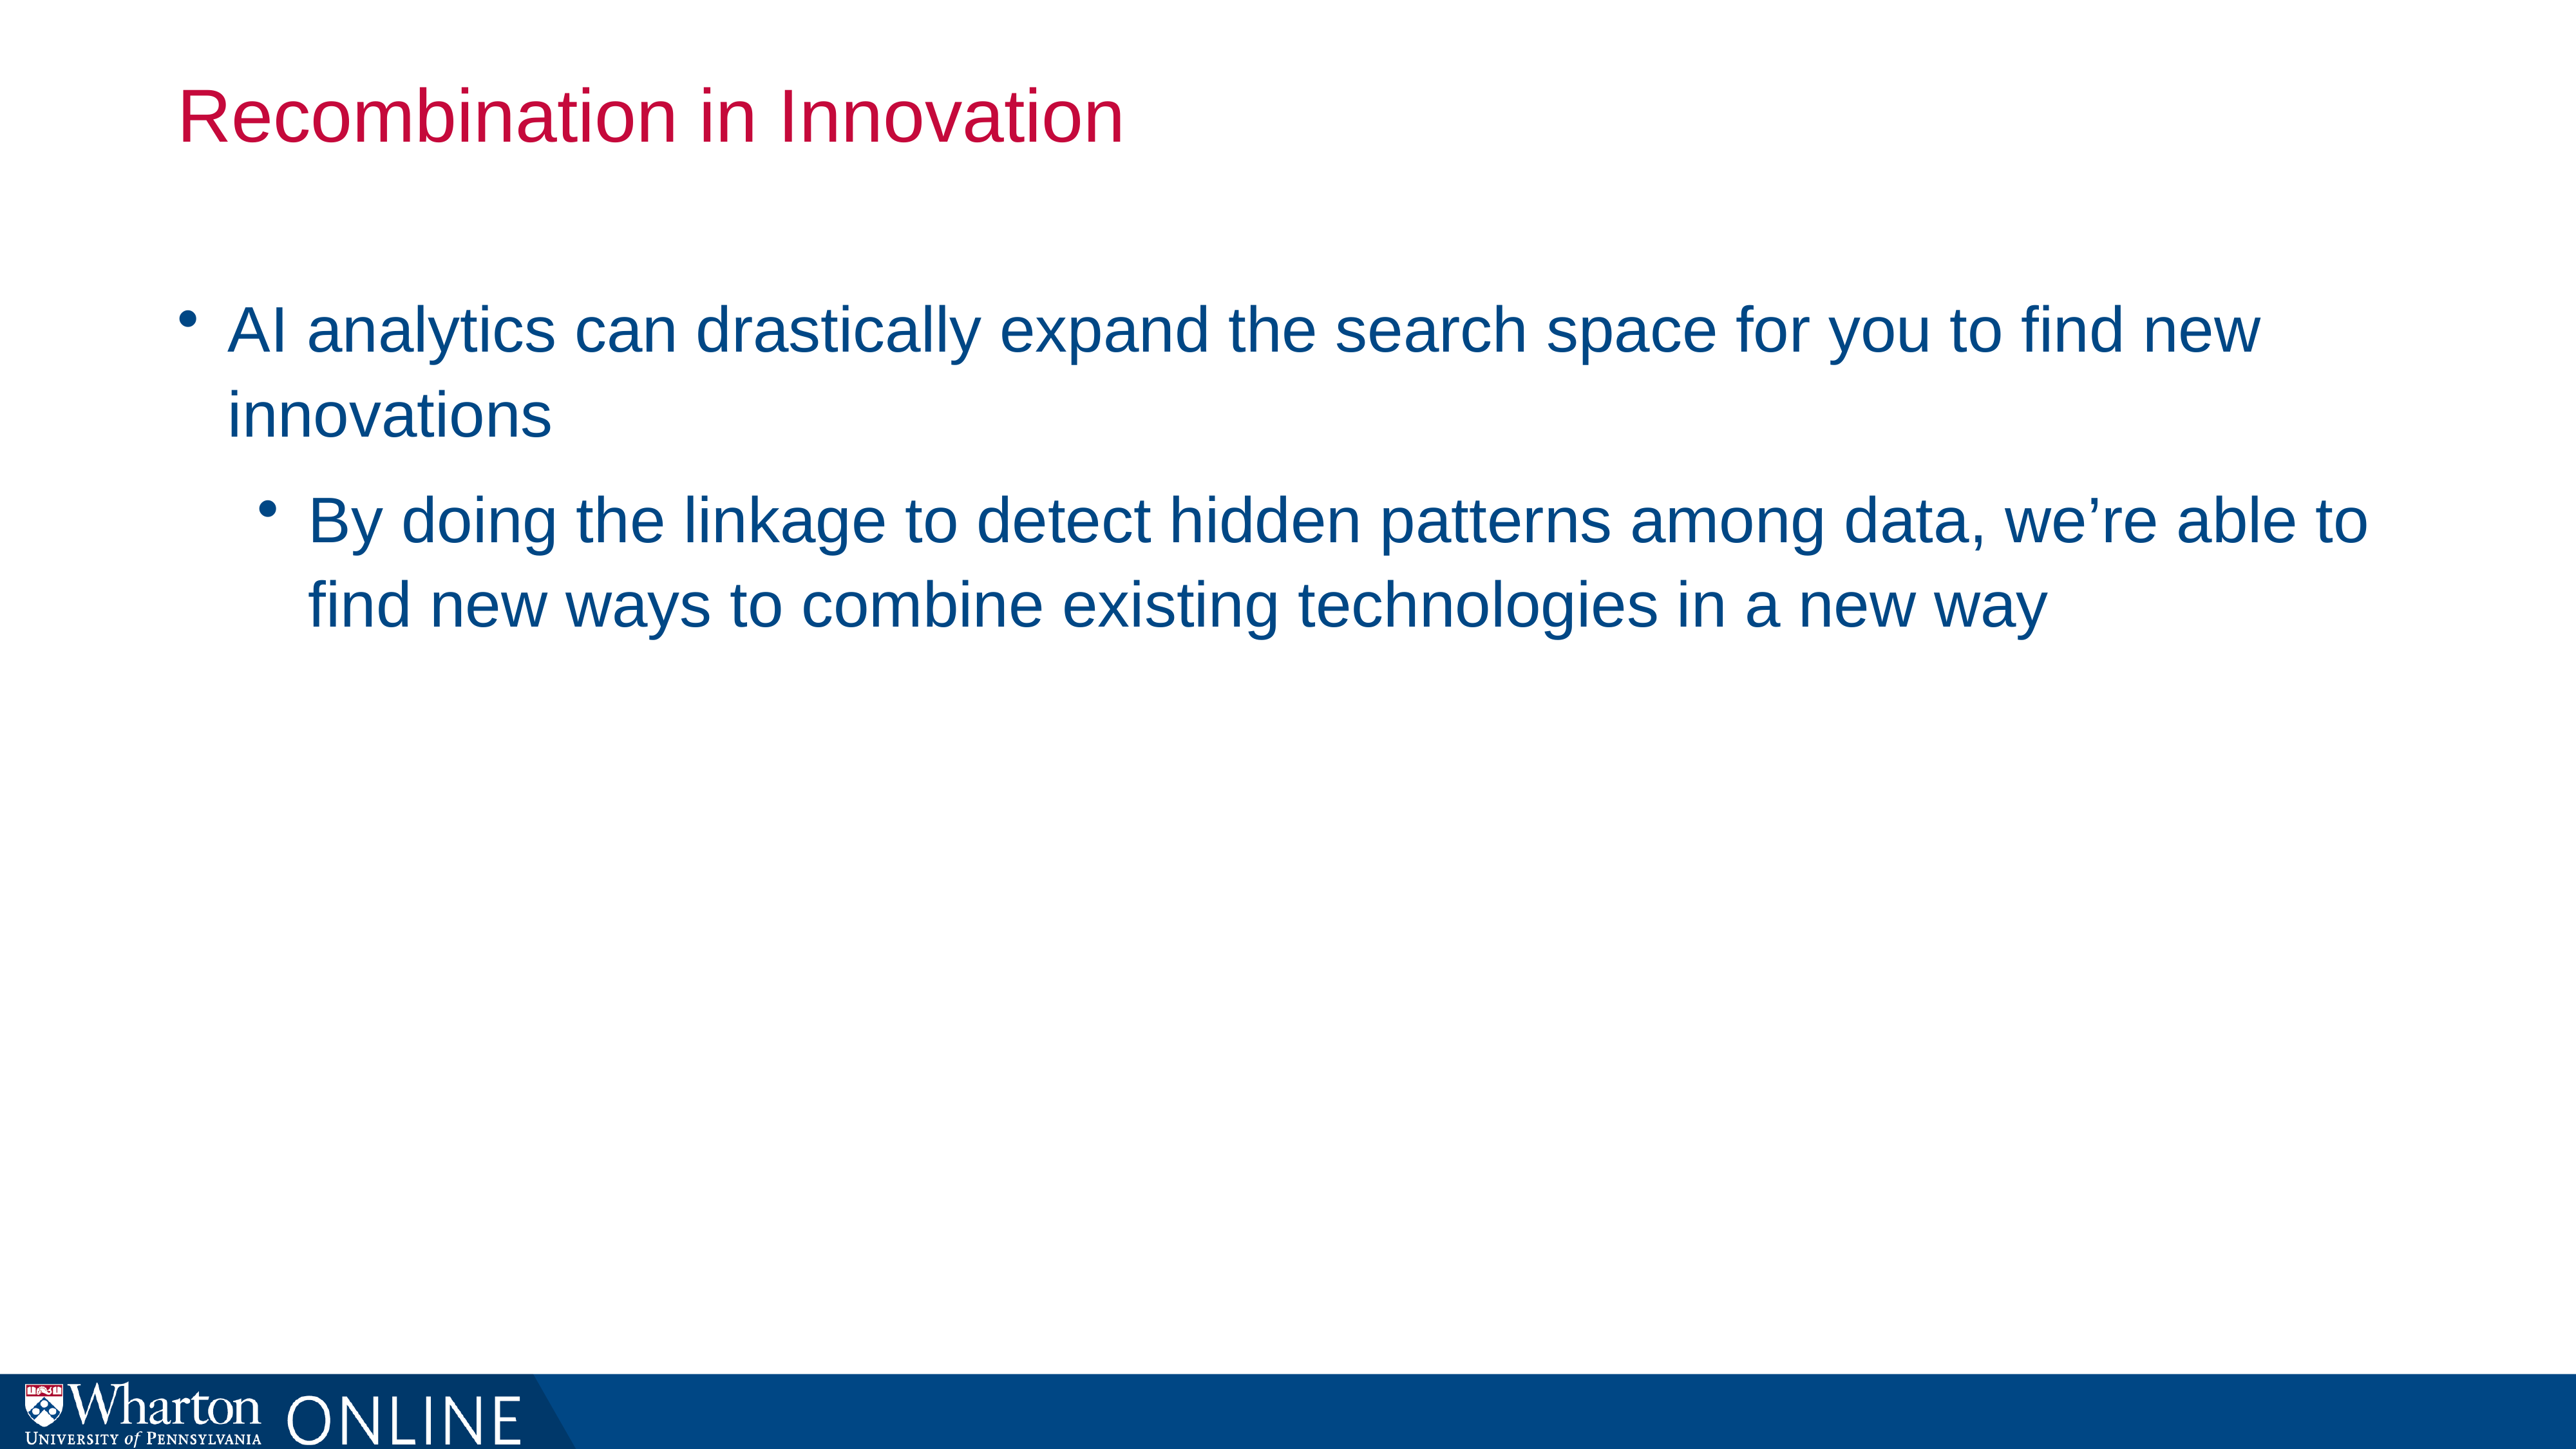

# Recombination in Innovation
AI analytics can drastically expand the search space for you to find new innovations
By doing the linkage to detect hidden patterns among data, we’re able to find new ways to combine existing technologies in a new way